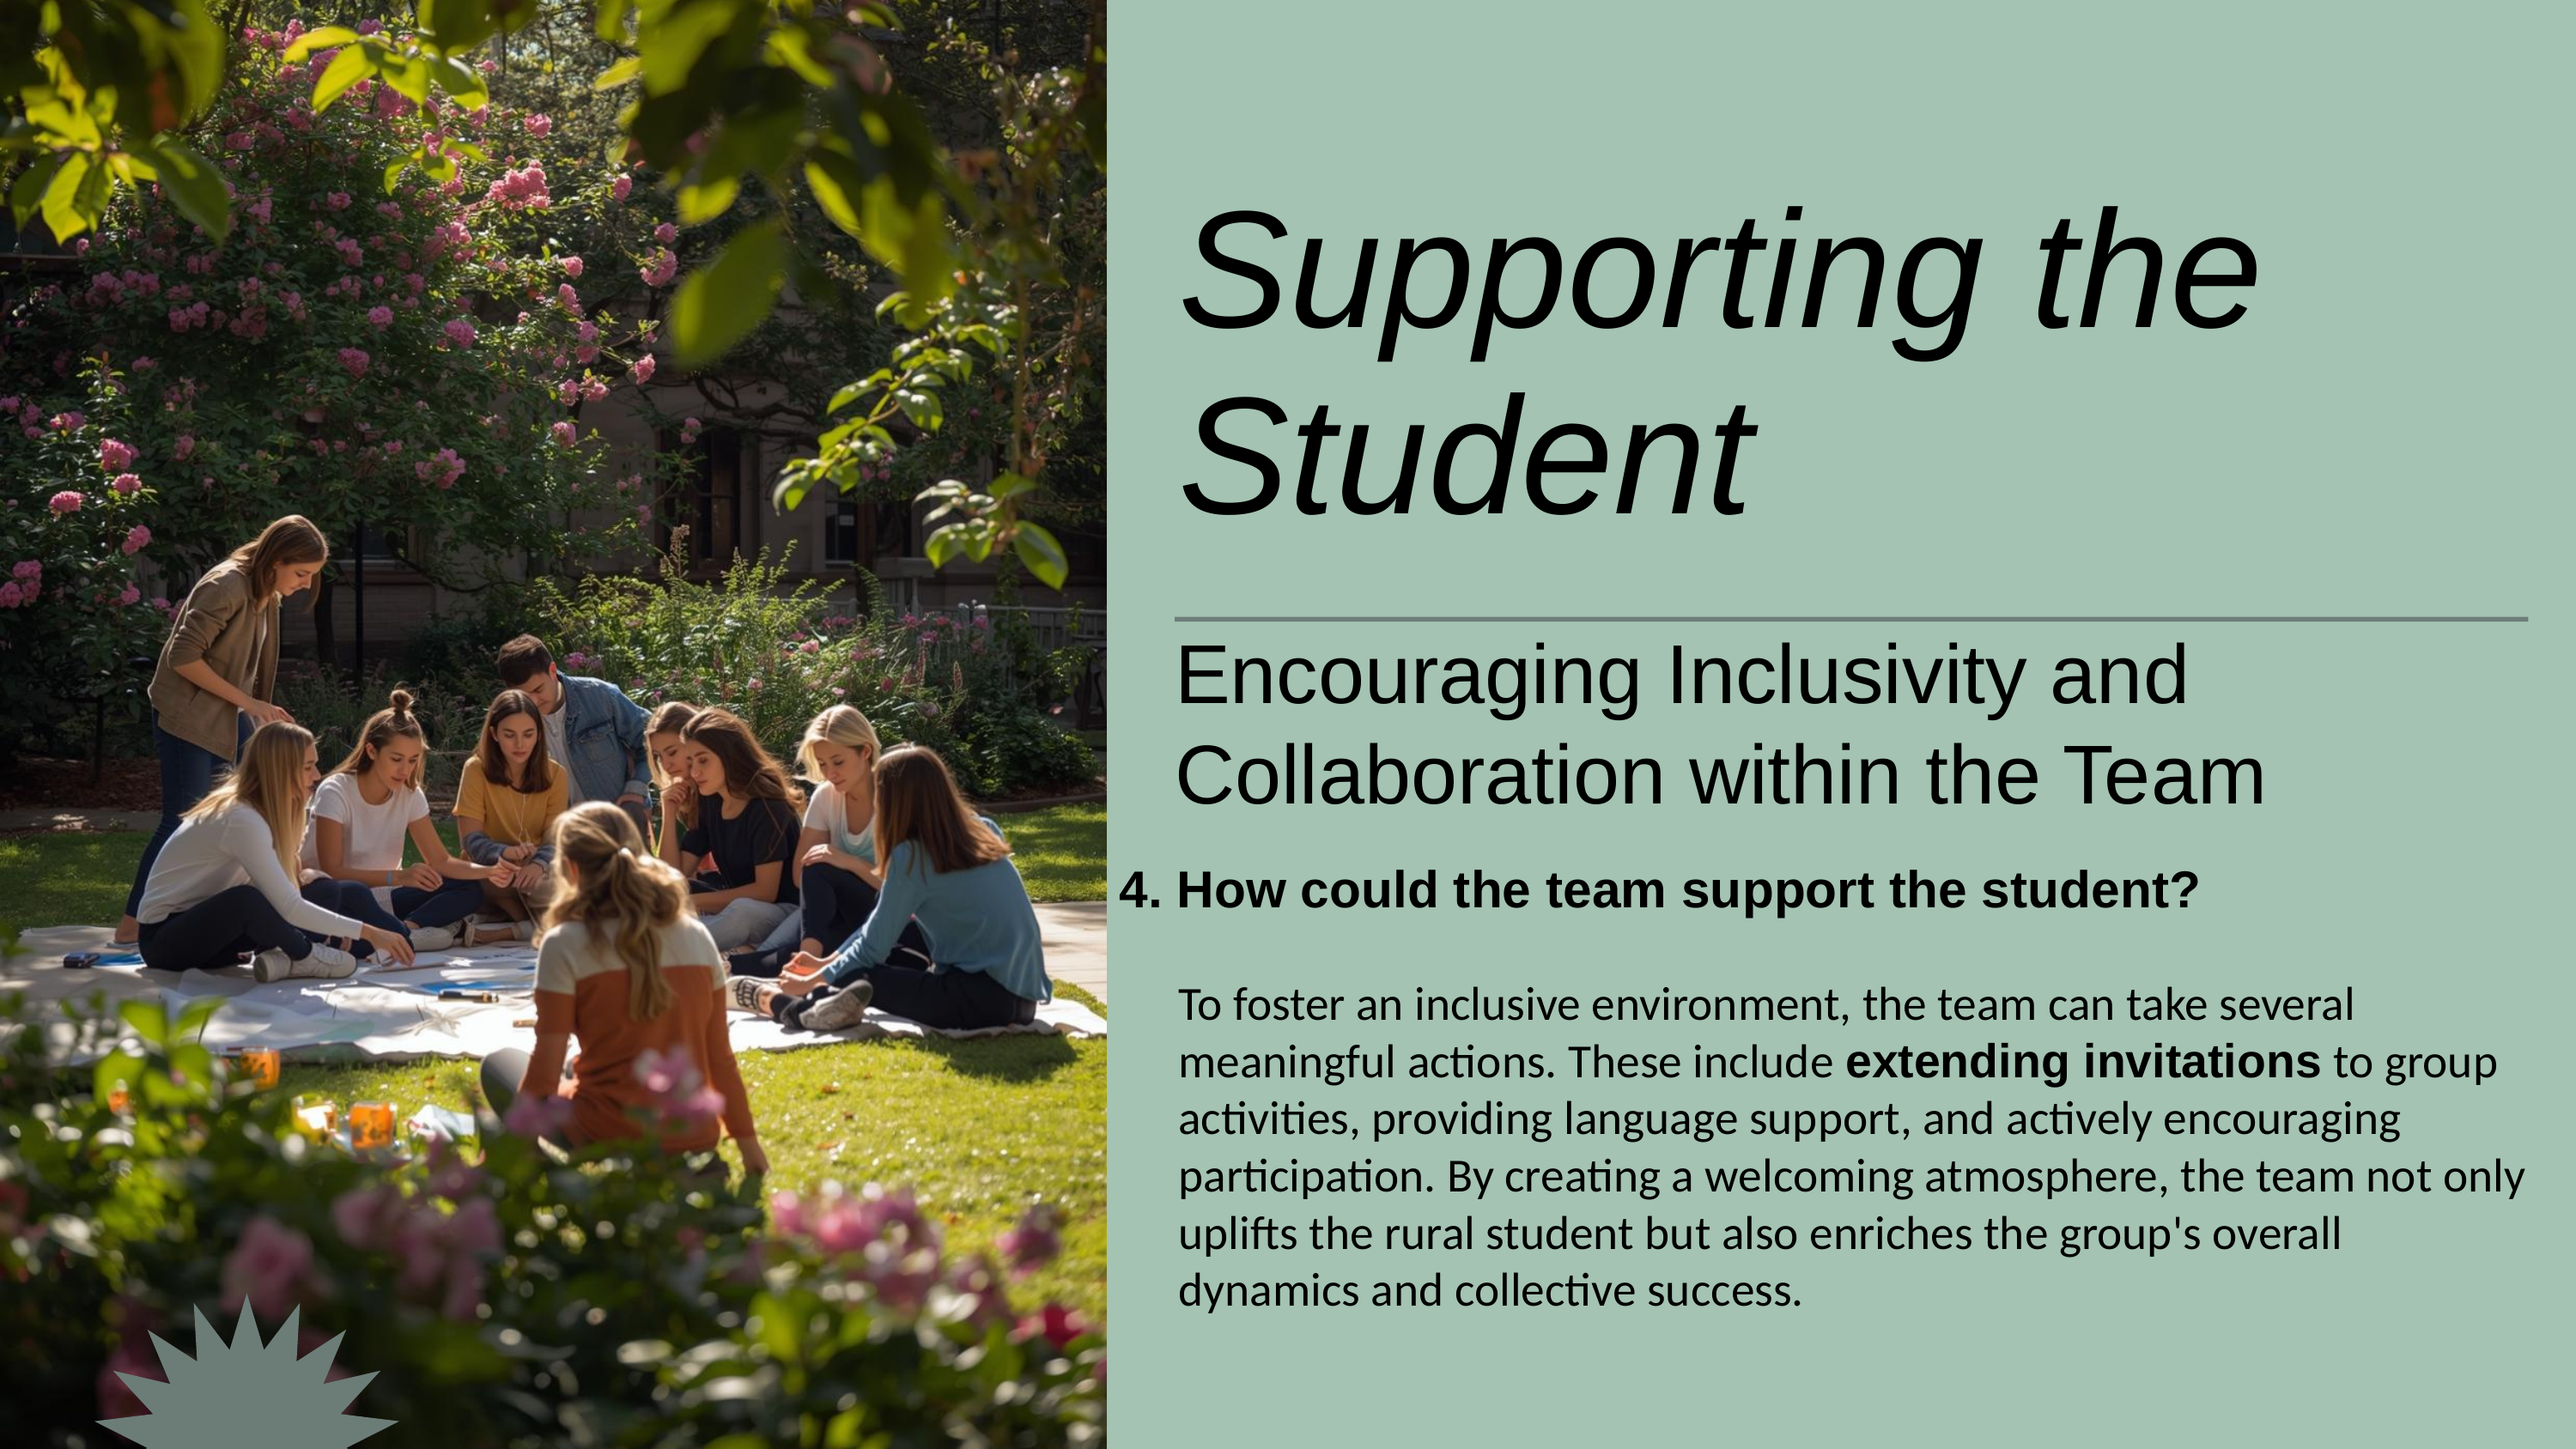

Supporting the Student

Encouraging Inclusivity and Collaboration within the Team
To foster an inclusive environment, the team can take several meaningful actions. These include extending invitations to group activities, providing language support, and actively encouraging participation. By creating a welcoming atmosphere, the team not only uplifts the rural student but also enriches the group's overall dynamics and collective success.
4. How could the team support the student?